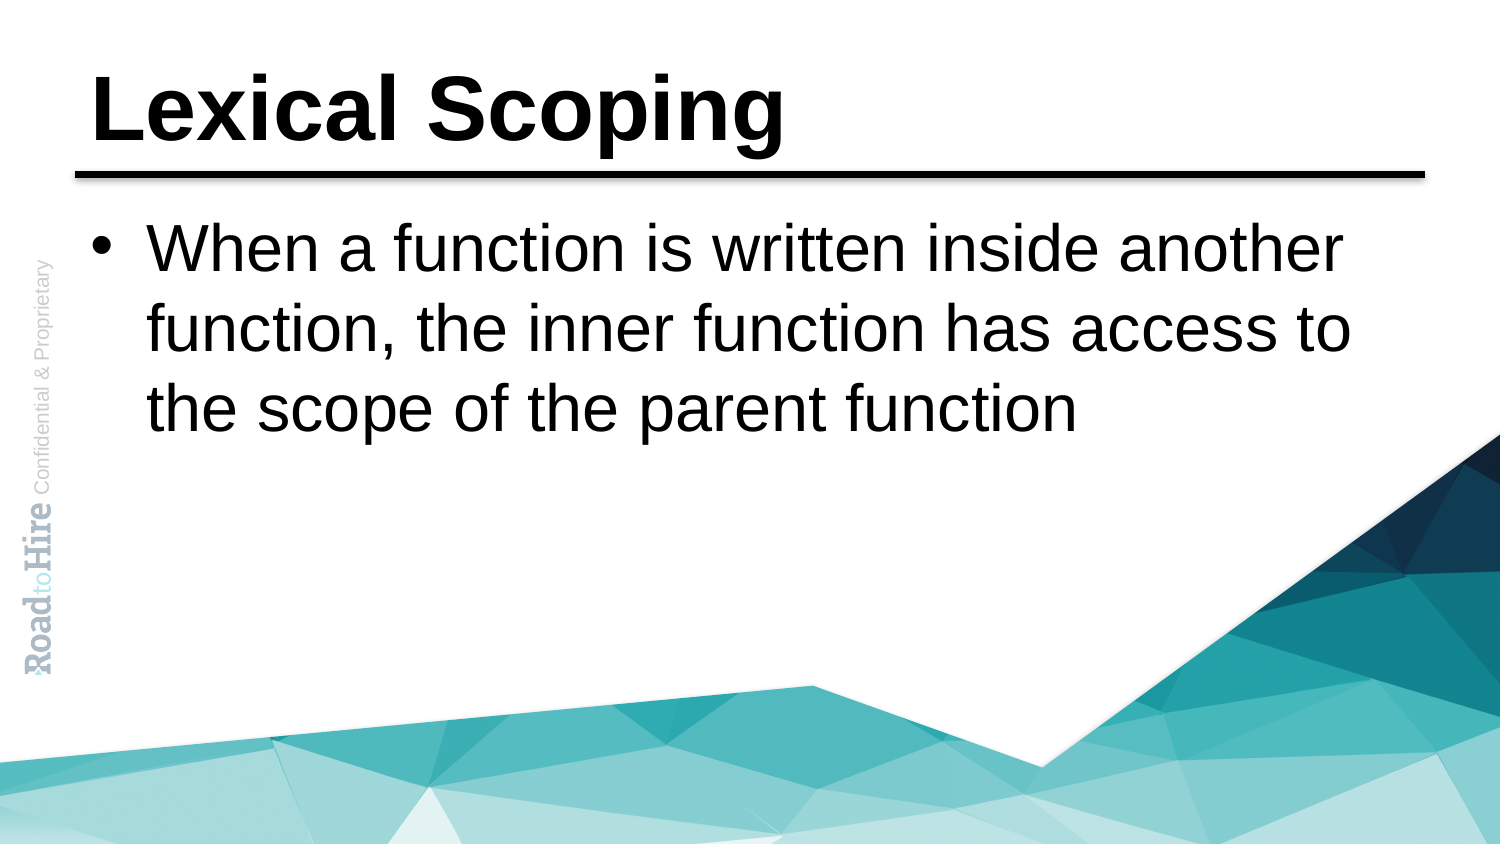

# Lexical Scoping
When a function is written inside another function, the inner function has access to the scope of the parent function